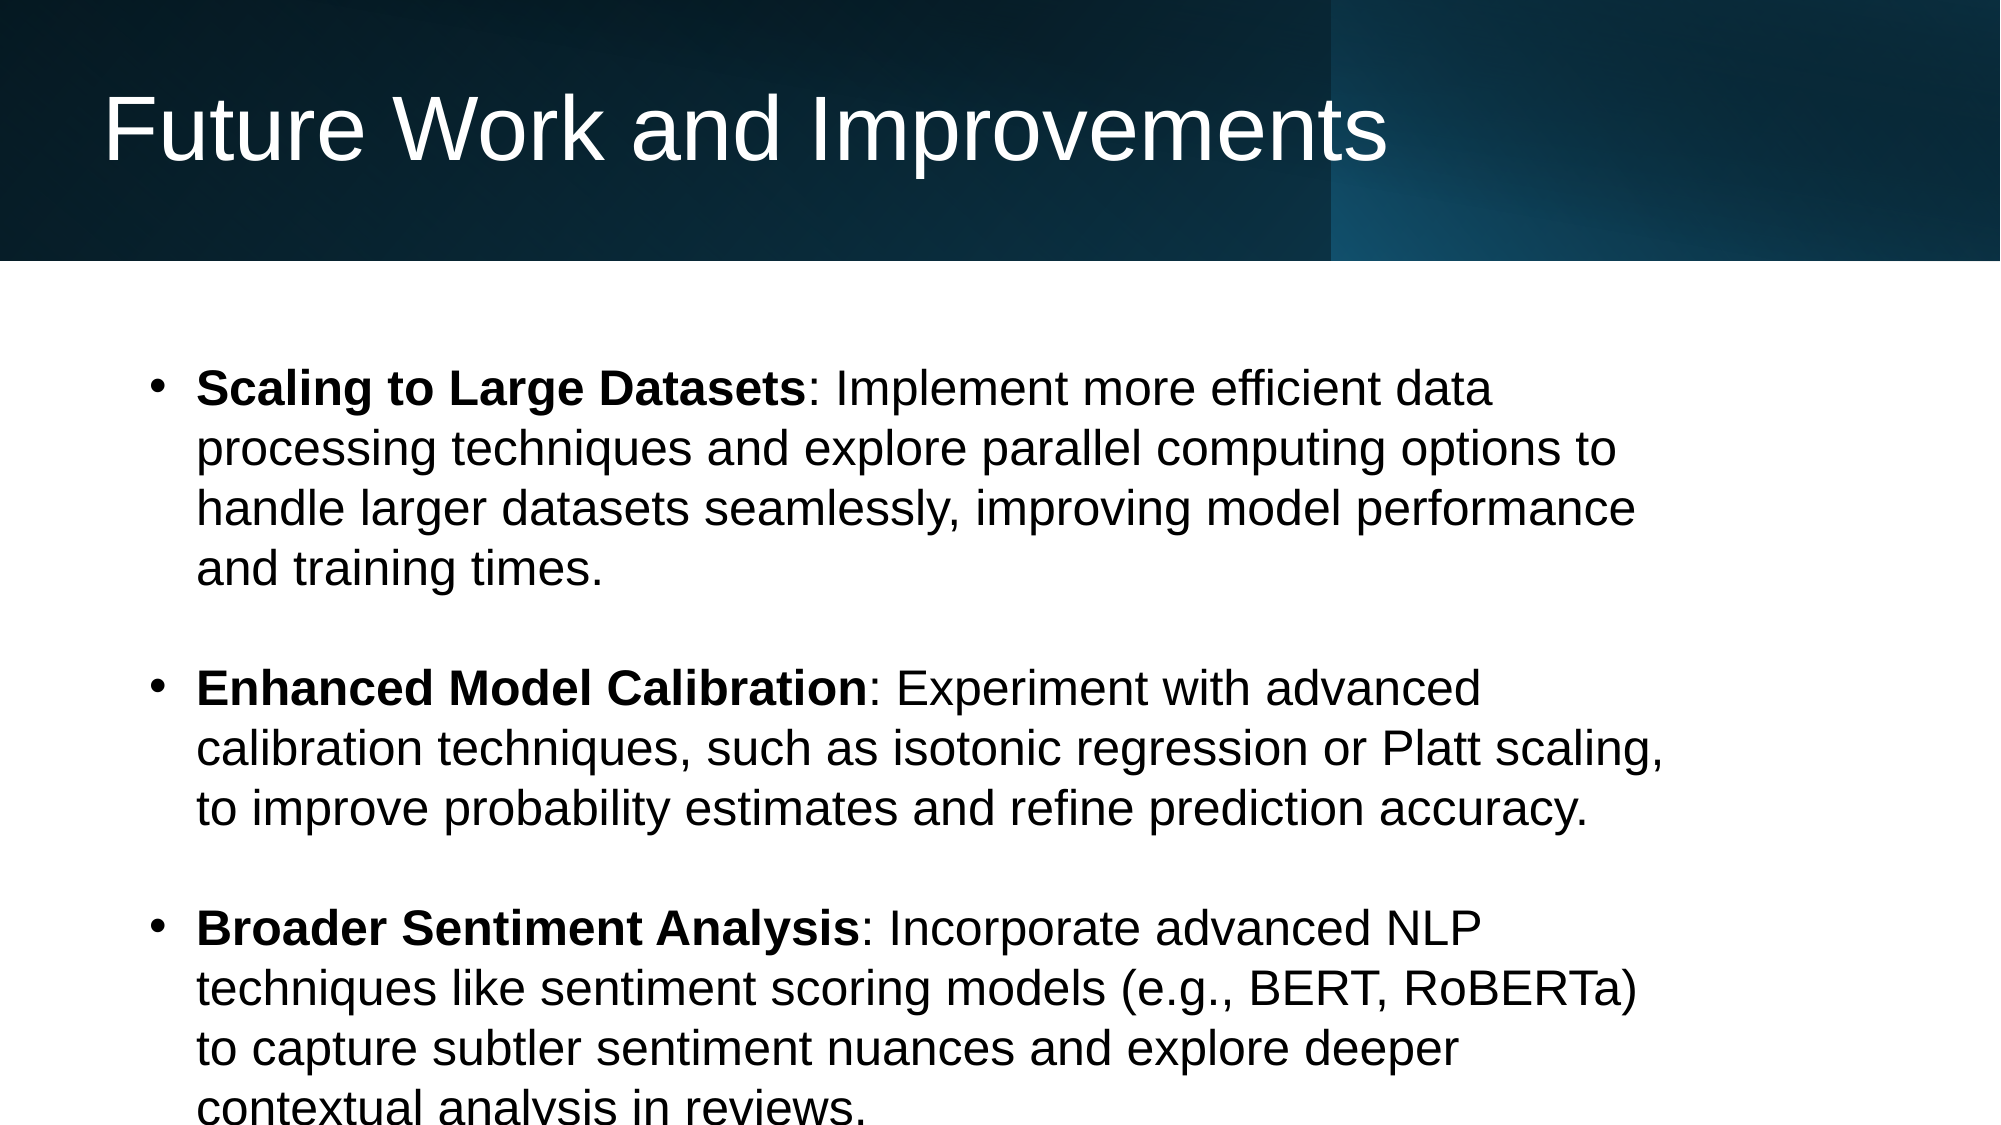

# Future Work and Improvements

Scaling to Large Datasets: Implement more efficient data processing techniques and explore parallel computing options to handle larger datasets seamlessly, improving model performance and training times.

Enhanced Model Calibration: Experiment with advanced calibration techniques, such as isotonic regression or Platt scaling, to improve probability estimates and refine prediction accuracy.

Broader Sentiment Analysis: Incorporate advanced NLP techniques like sentiment scoring models (e.g., BERT, RoBERTa) to capture subtler sentiment nuances and explore deeper contextual analysis in reviews.